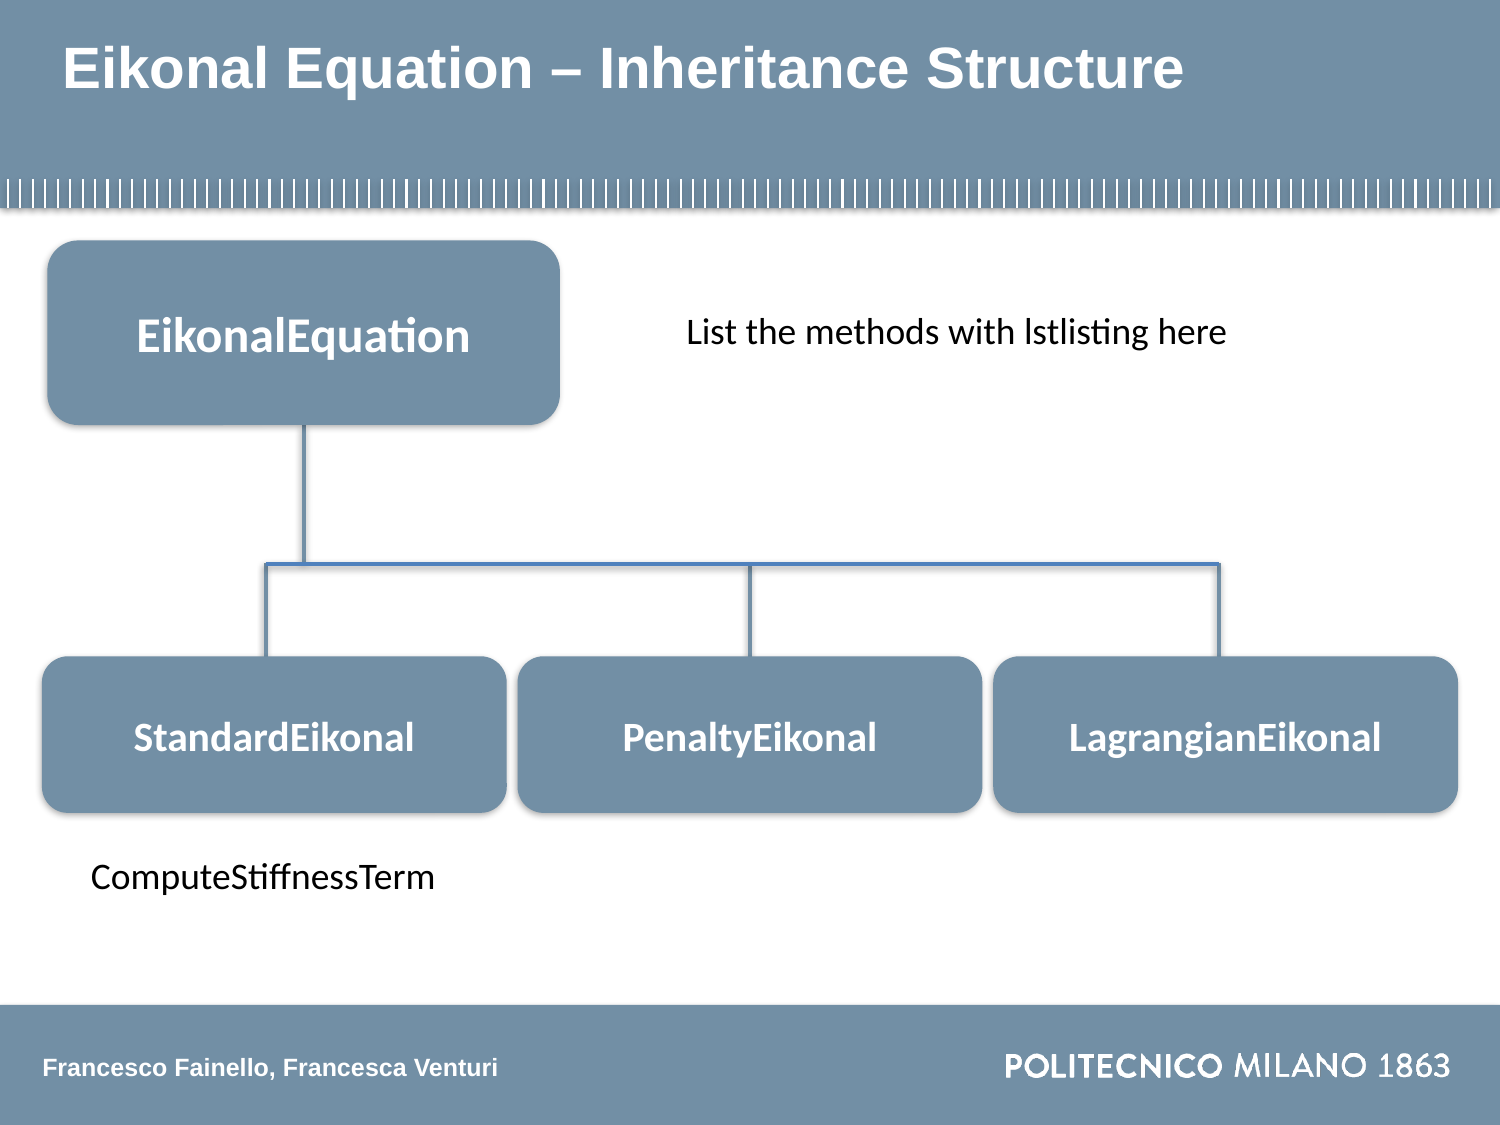

# Eikonal Equation – Inheritance Structure
EikonalEquation
List the methods with lstlisting here
StandardEikonal
PenaltyEikonal
LagrangianEikonal
ComputeStiffnessTerm